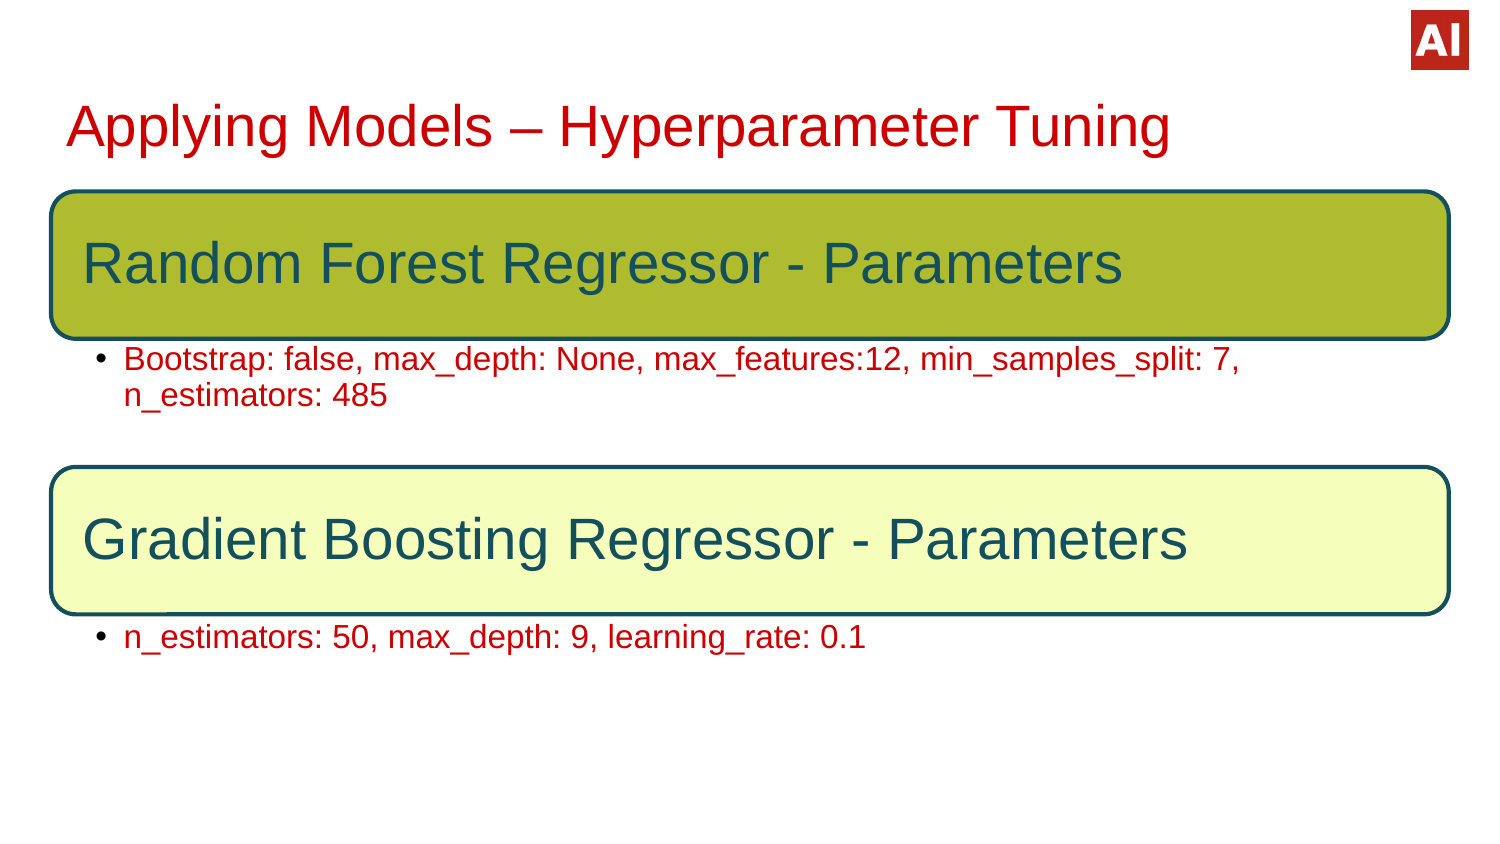

# Applying Models – Hyperparameter Tuning
Random Forest Regressor - Parameters
Bootstrap: false, max_depth: None, max_features:12, min_samples_split: 7, n_estimators: 485
Gradient Boosting Regressor - Parameters
n_estimators: 50, max_depth: 9, learning_rate: 0.1